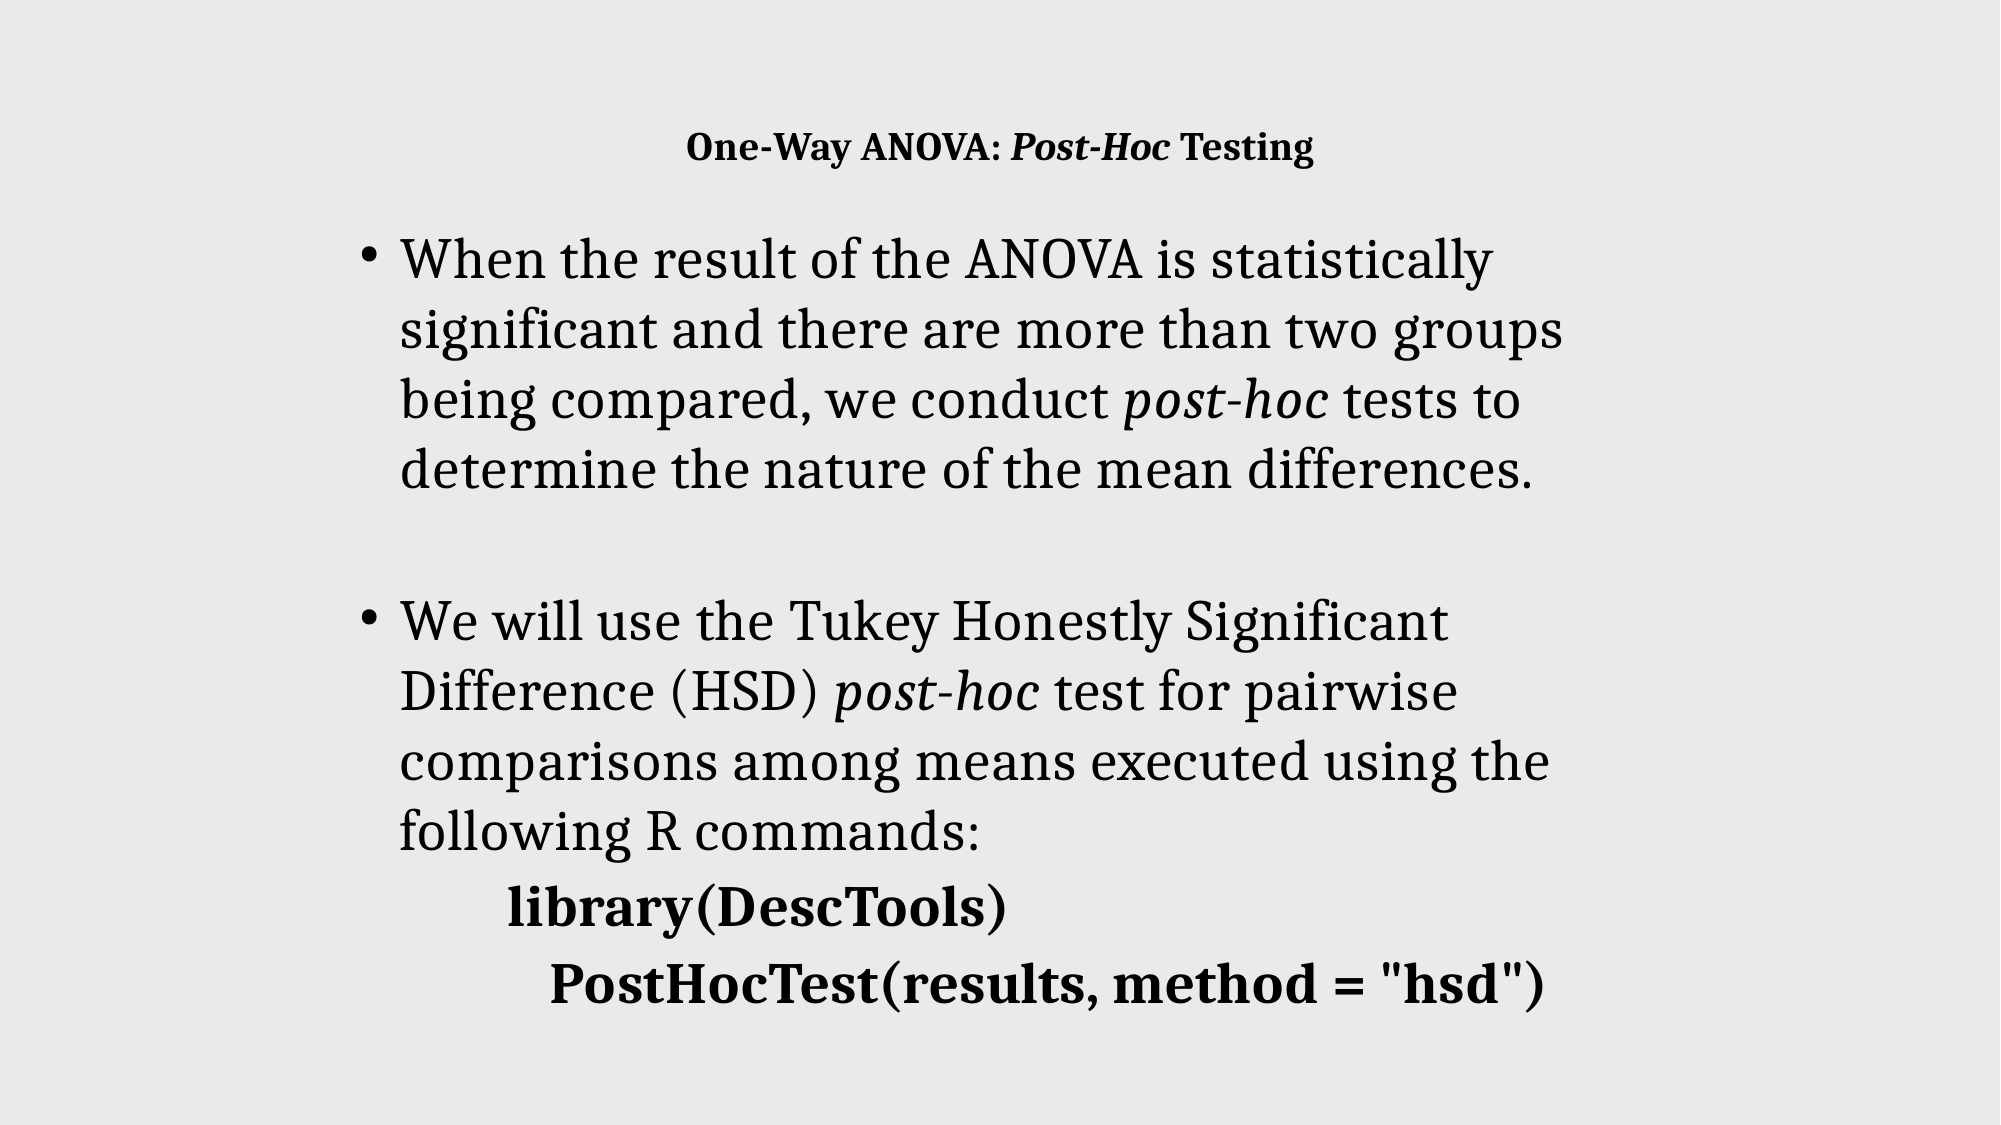

One-Way ANOVA: Post-Hoc Testing
When the result of the ANOVA is statistically significant and there are more than two groups being compared, we conduct post-hoc tests to determine the nature of the mean differences.

We will use the Tukey Honestly Significant Difference (HSD) post-hoc test for pairwise comparisons among means executed using the following R commands:
	library(DescTools)
		PostHocTest(results, method = "hsd")